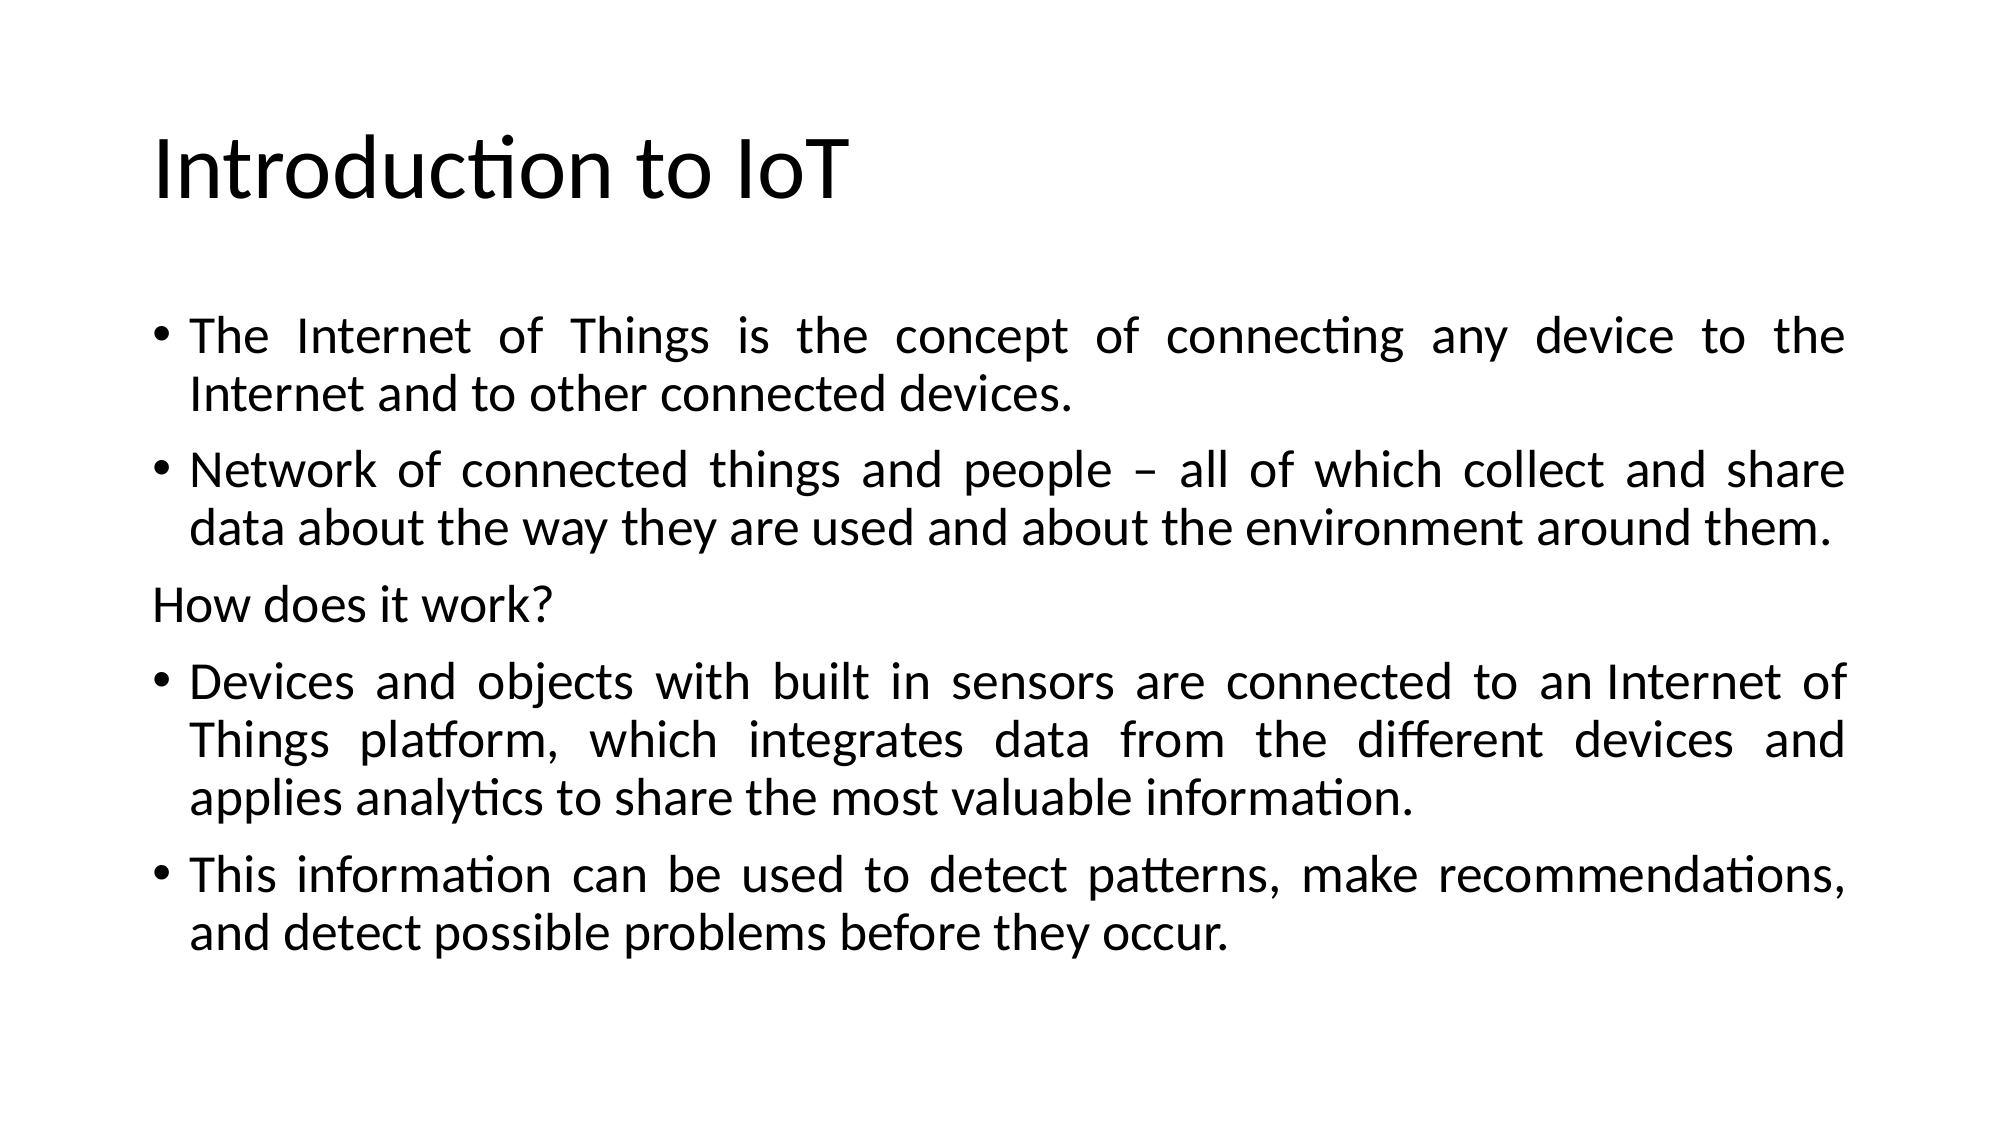

# Introduction to IoT
The Internet of Things is the concept of connecting any device to the Internet and to other connected devices.
Network of connected things and people – all of which collect and share data about the way they are used and about the environment around them.
How does it work?
Devices and objects with built in sensors are connected to an Internet of Things platform, which integrates data from the different devices and applies analytics to share the most valuable information.
This information can be used to detect patterns, make recommendations, and detect possible problems before they occur.